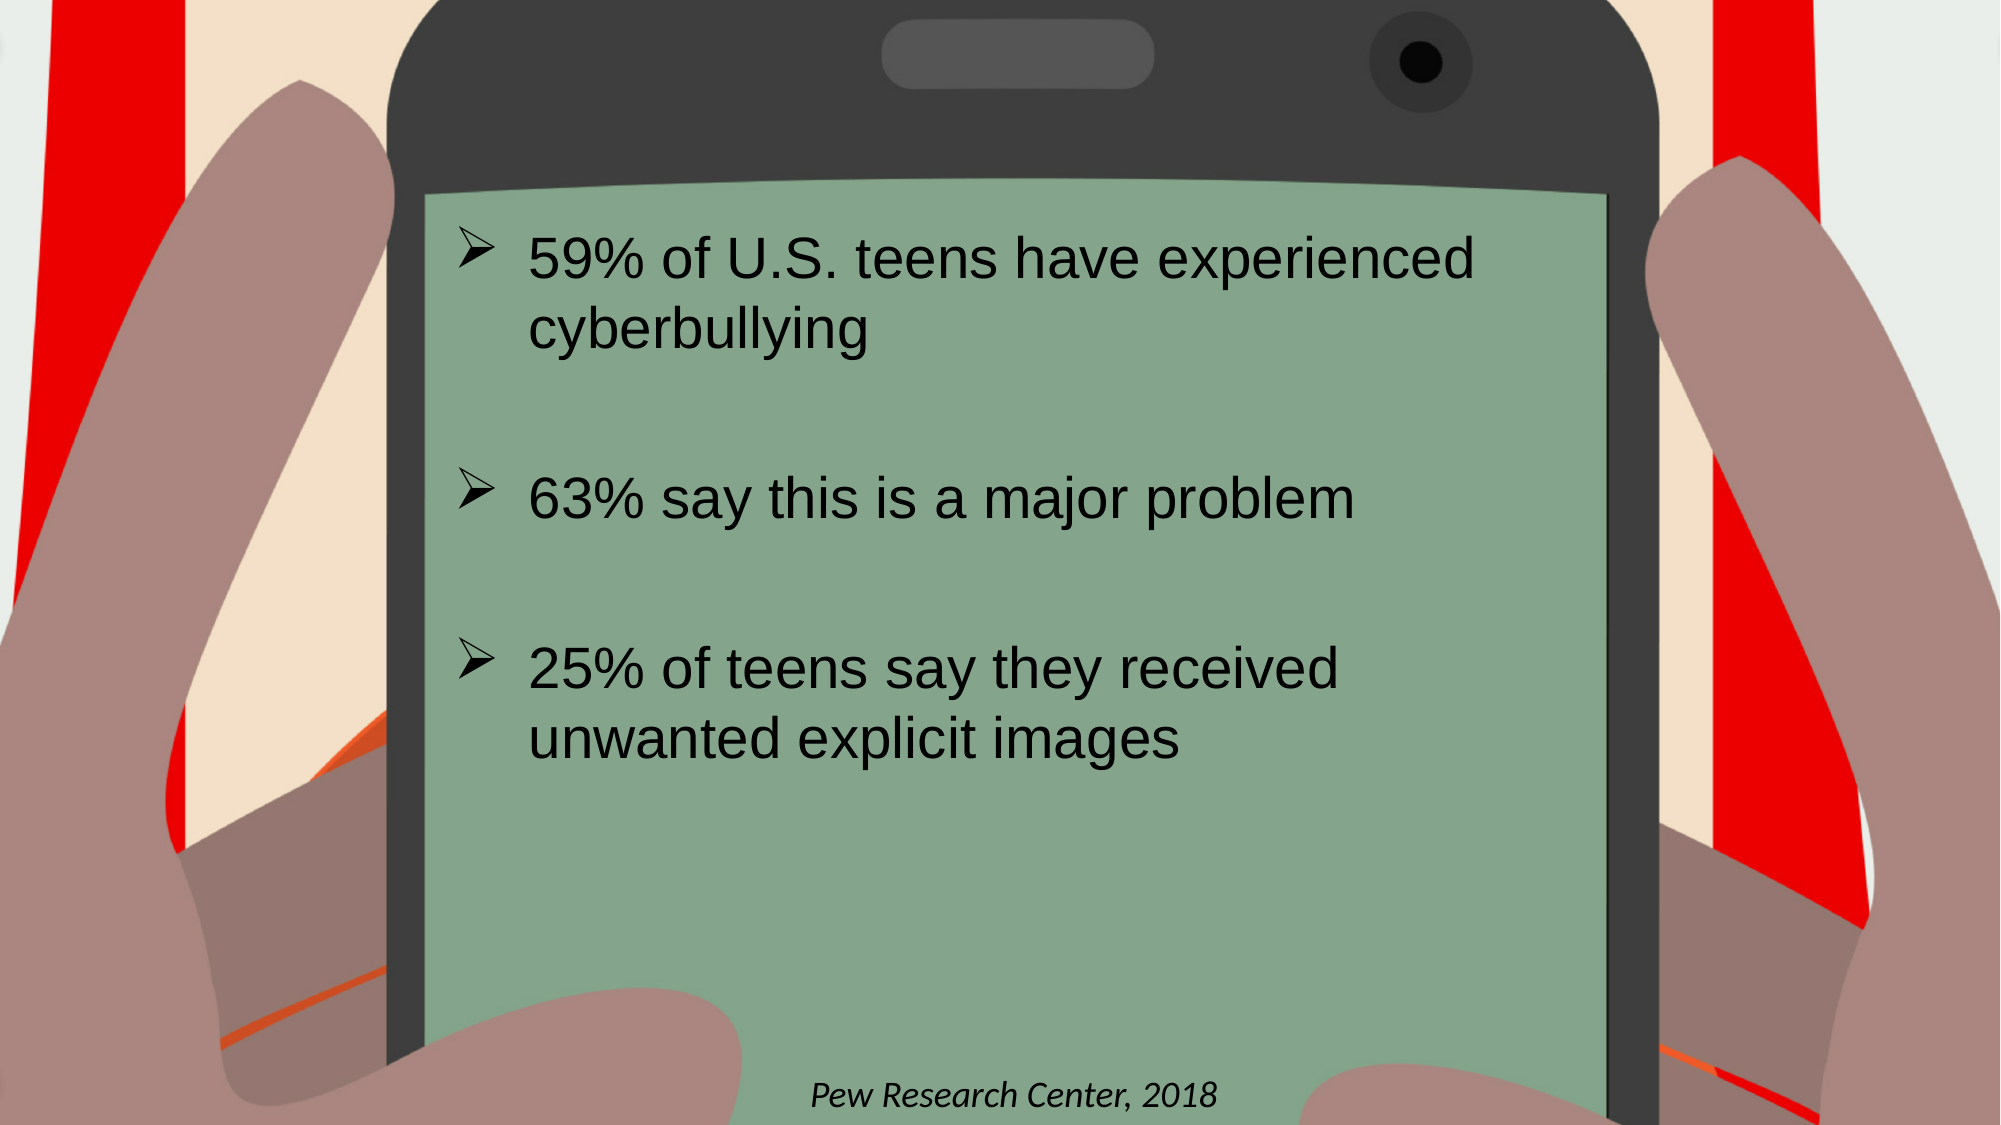

59% of U.S. teens have experienced cyberbullying
63% say this is a major problem
25% of teens say they received unwanted explicit images
Pew Research Center, 2018